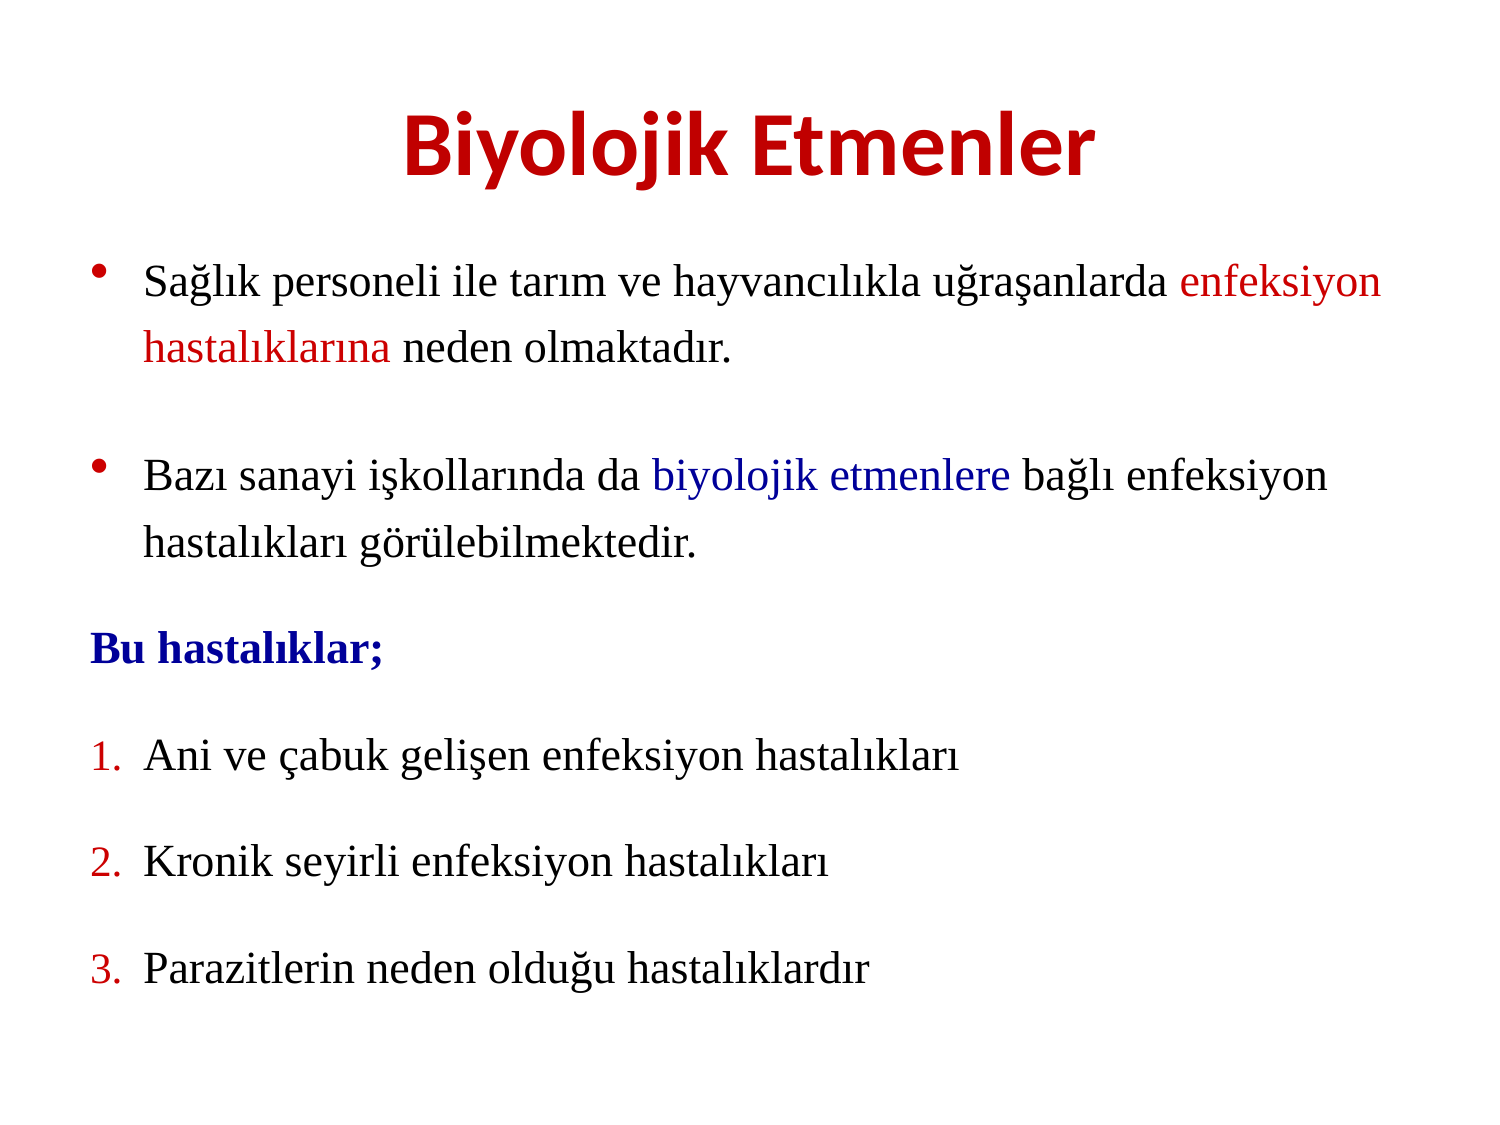

# Biyolojik Etmenler
Sağlık personeli ile tarım ve hayvancılıkla uğraşanlarda enfeksiyon hastalıklarına neden olmaktadır.

Bazı sanayi işkollarında da biyolojik etmenlere bağlı enfeksiyon hastalıkları görülebilmektedir.

Bu hastalıklar;

Ani ve çabuk gelişen enfeksiyon hastalıkları

Kronik seyirli enfeksiyon hastalıkları

Parazitlerin neden olduğu hastalıklardır